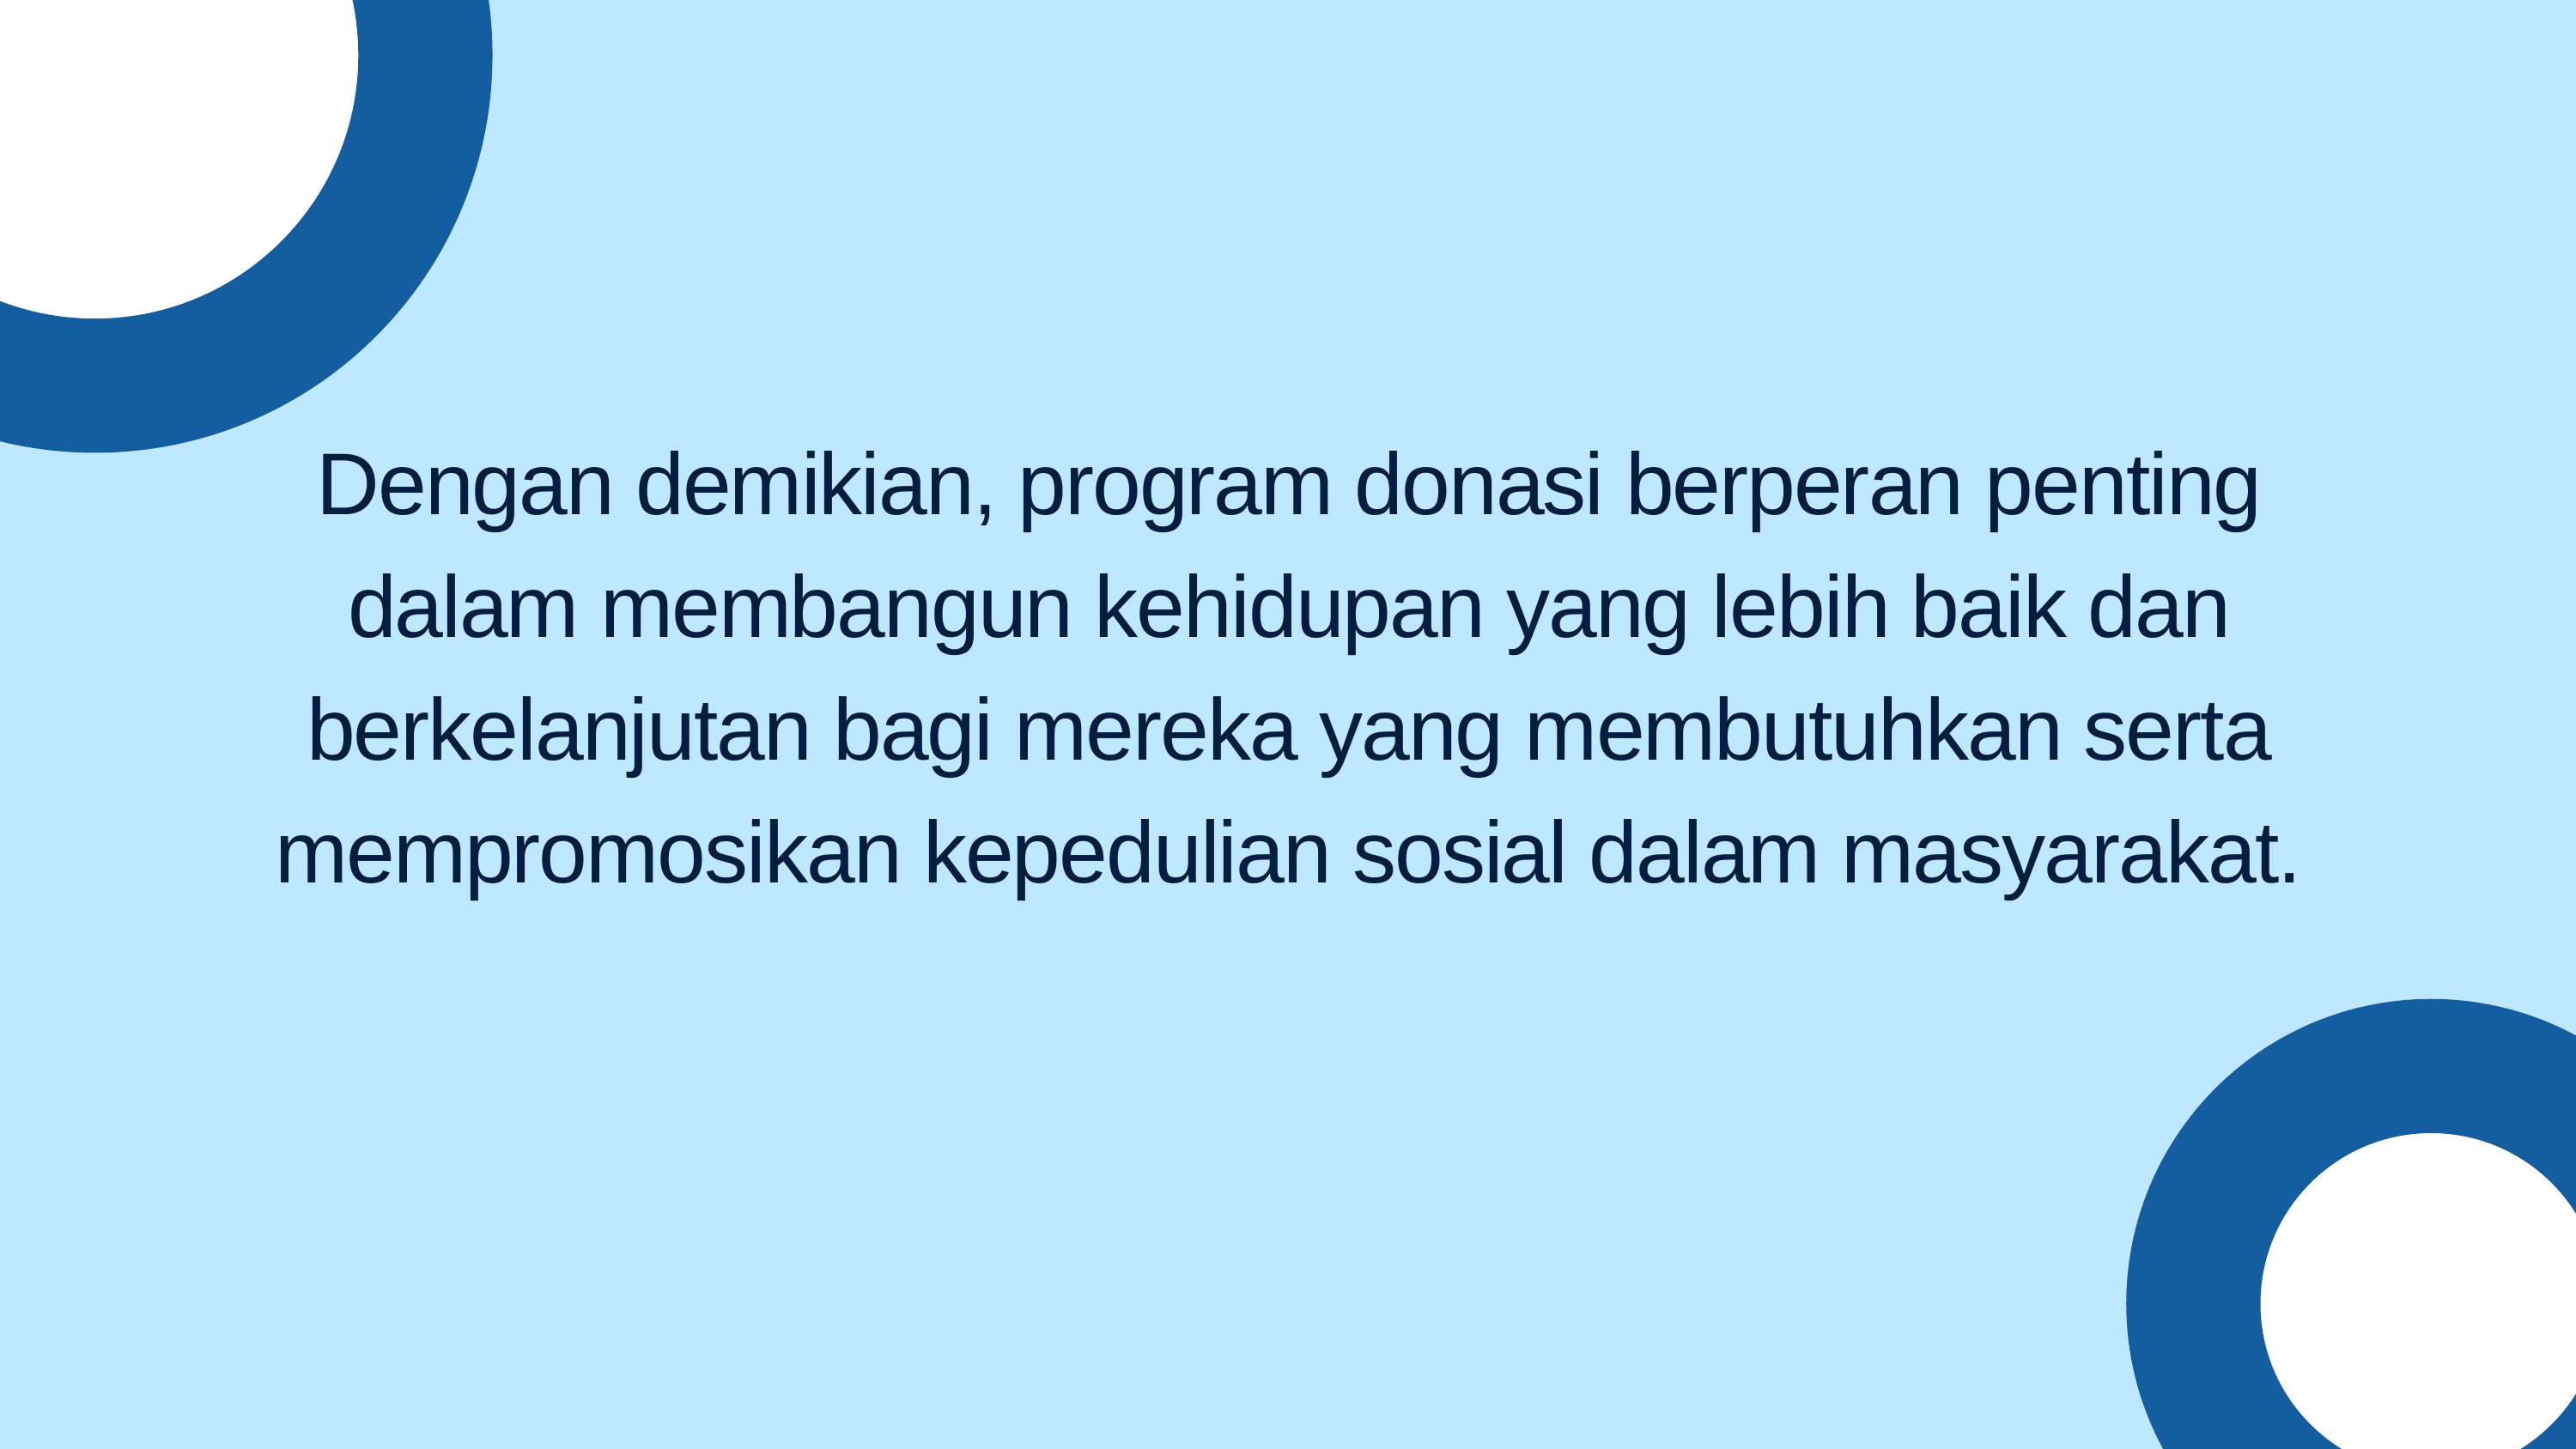

Dengan demikian, program donasi berperan penting dalam membangun kehidupan yang lebih baik dan berkelanjutan bagi mereka yang membutuhkan serta mempromosikan kepedulian sosial dalam masyarakat.